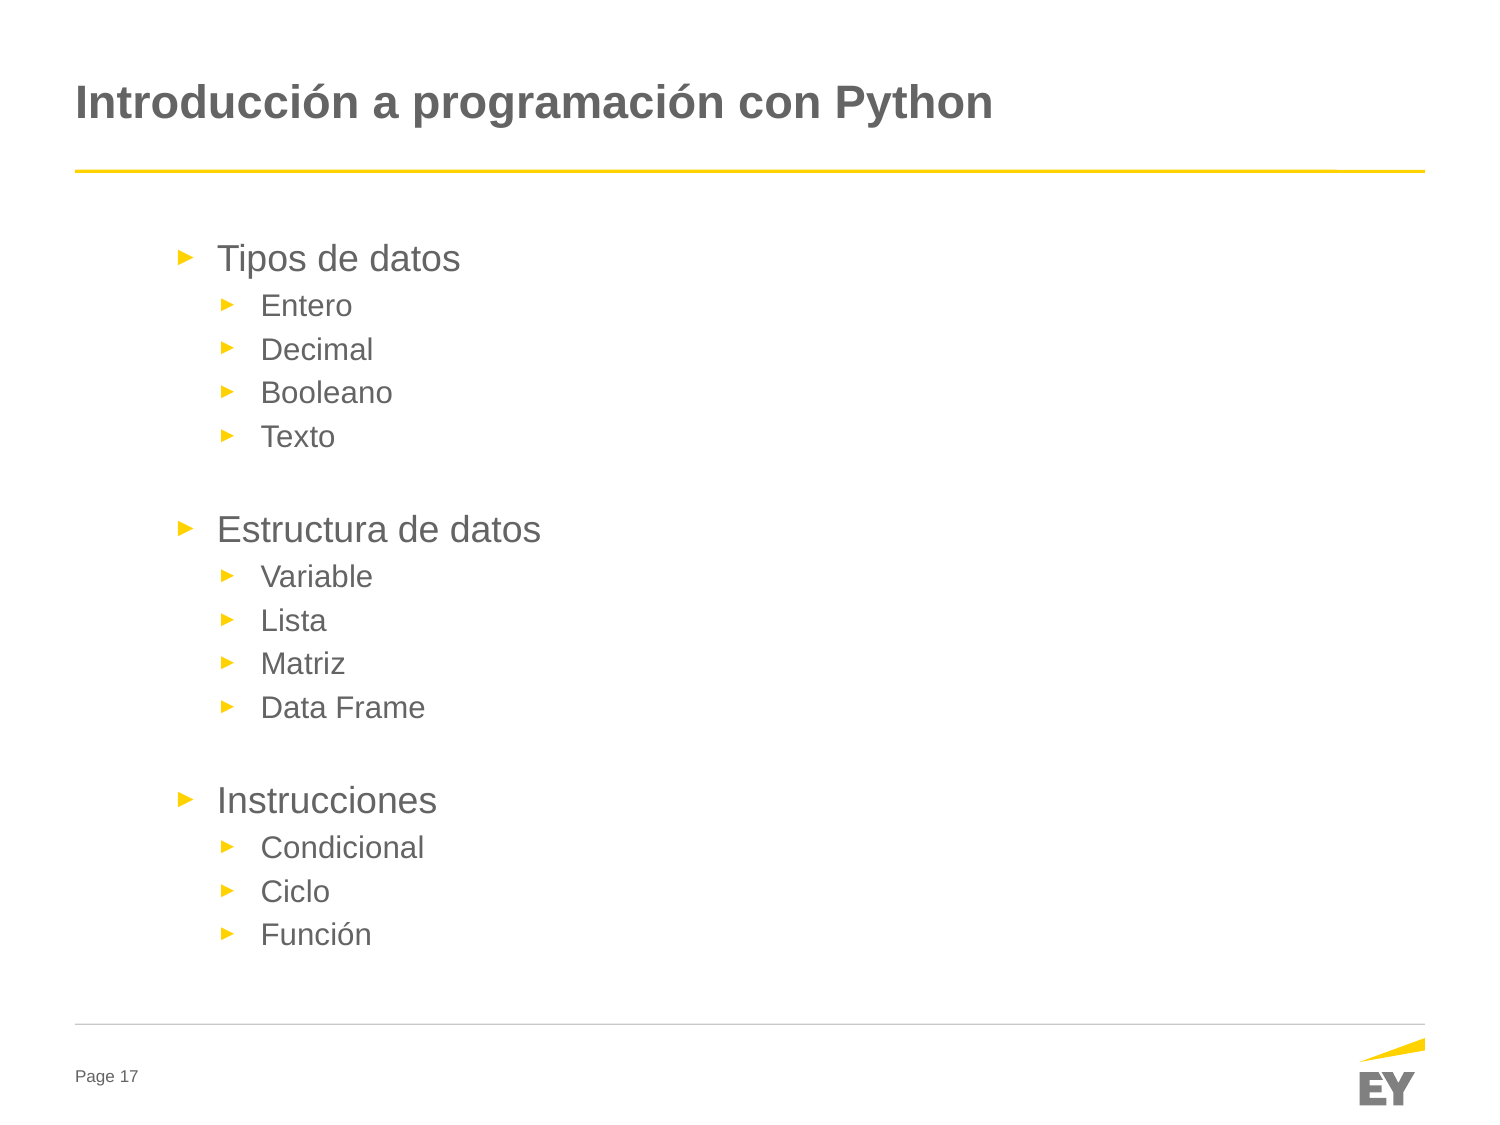

# Introducción a programación con Python
Tipos de datos
Entero
Decimal
Booleano
Texto

Estructura de datos
Variable
Lista
Matriz
Data Frame

Instrucciones
Condicional
Ciclo
Función